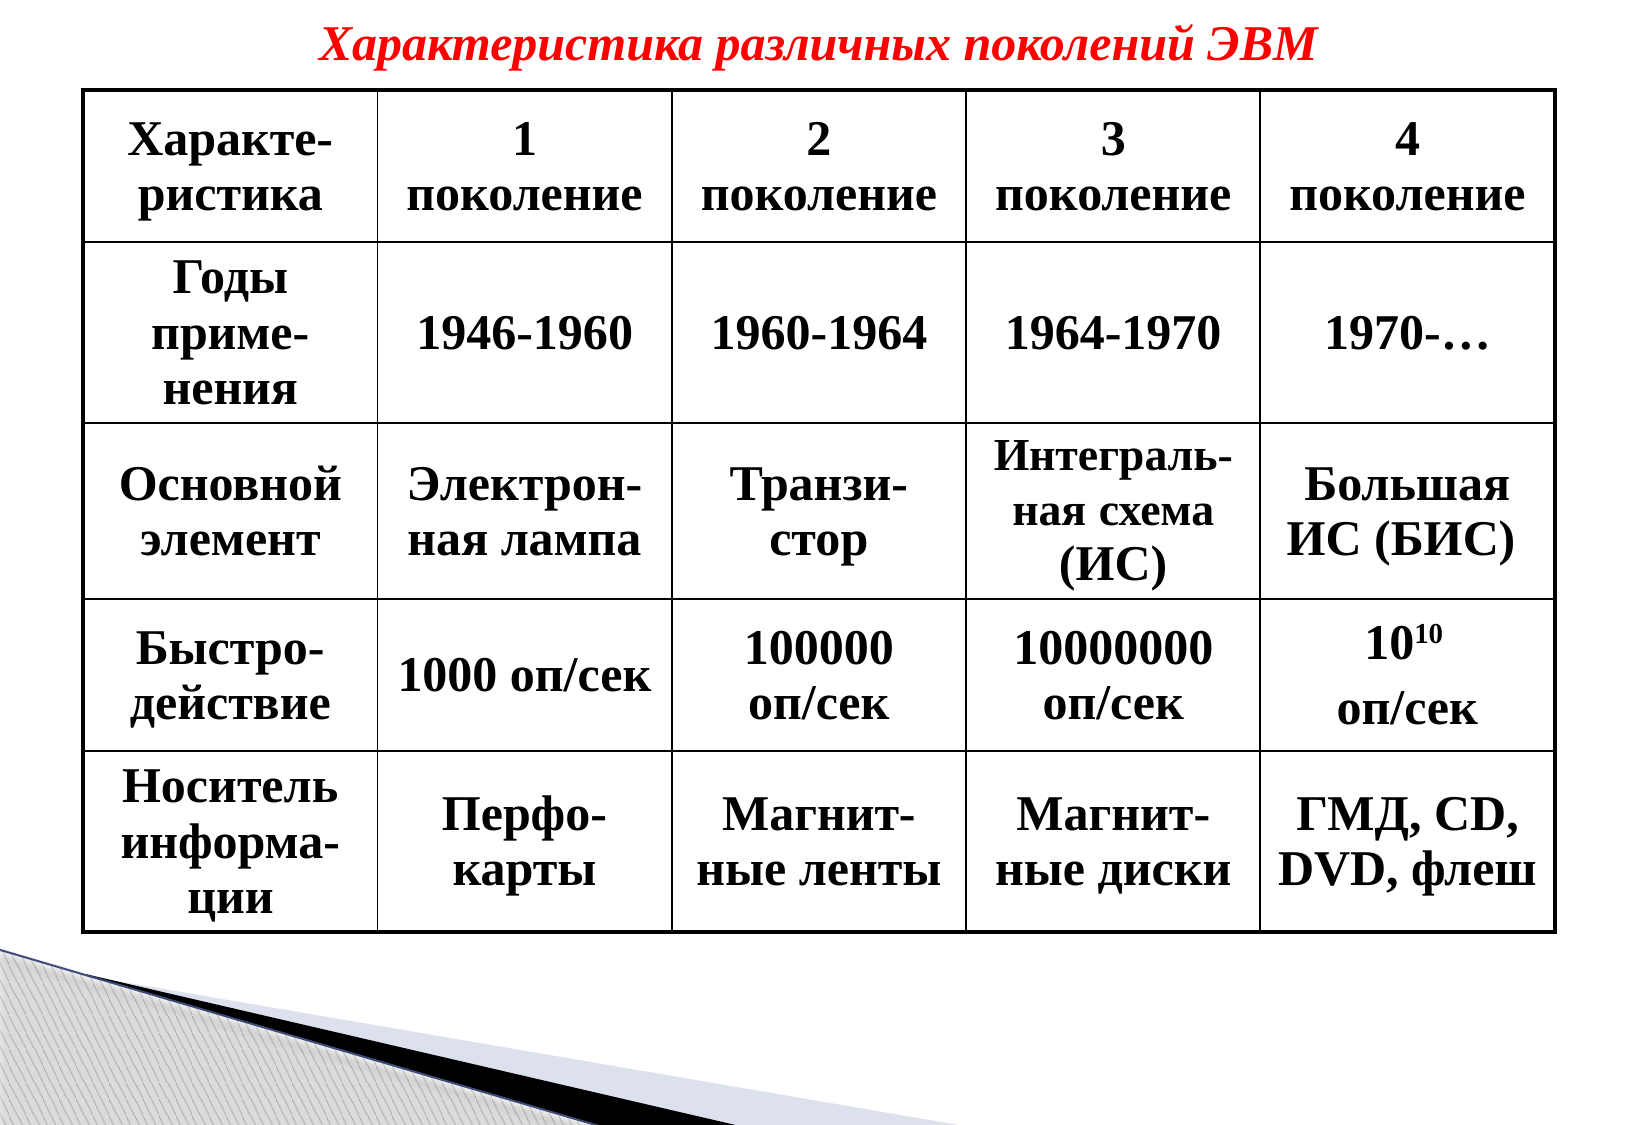

Характеристика различных поколений ЭВМ
| Характе-ристика | 1 поколение | 2 поколение | 3 поколение | 4 поколение |
| --- | --- | --- | --- | --- |
| Годы приме-нения | 1946-1960 | 1960-1964 | 1964-1970 | 1970-… |
| Основной элемент | Электрон-ная лампа | Транзи-стор | Интеграль-ная схема (ИС) | Большая ИС (БИС) |
| Быстро-действие | 1000 оп/сек | 100000 оп/сек | 10000000 оп/сек | 1010 оп/сек |
| Носитель информа-ции | Перфо-карты | Магнит-ные ленты | Магнит-ные диски | ГМД, CD, DVD, флеш |